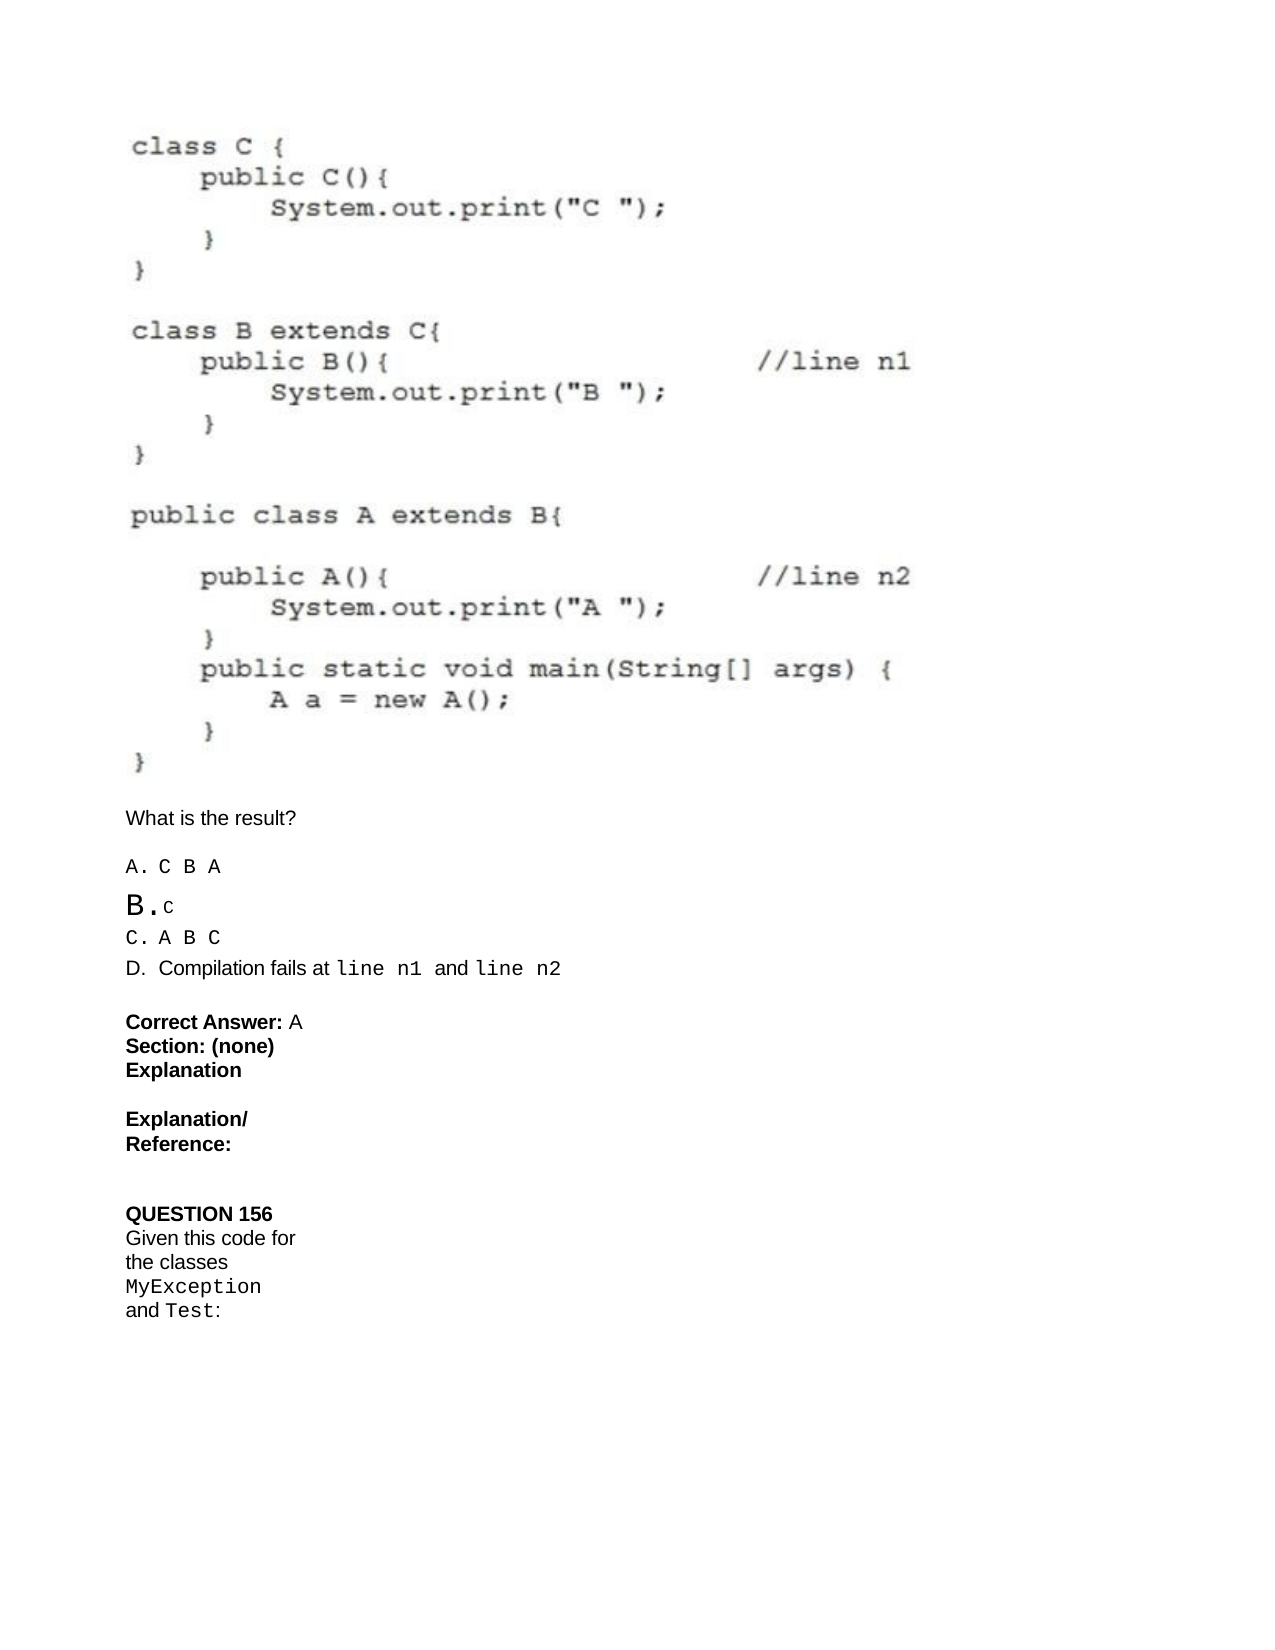

What is the result?

C B A
C
A B C
Compilation fails at line n1 and line n2

Correct Answer: A  Section: (none)  Explanation

Explanation/Reference:

QUESTION 156
Given this code for the classes MyException and Test: